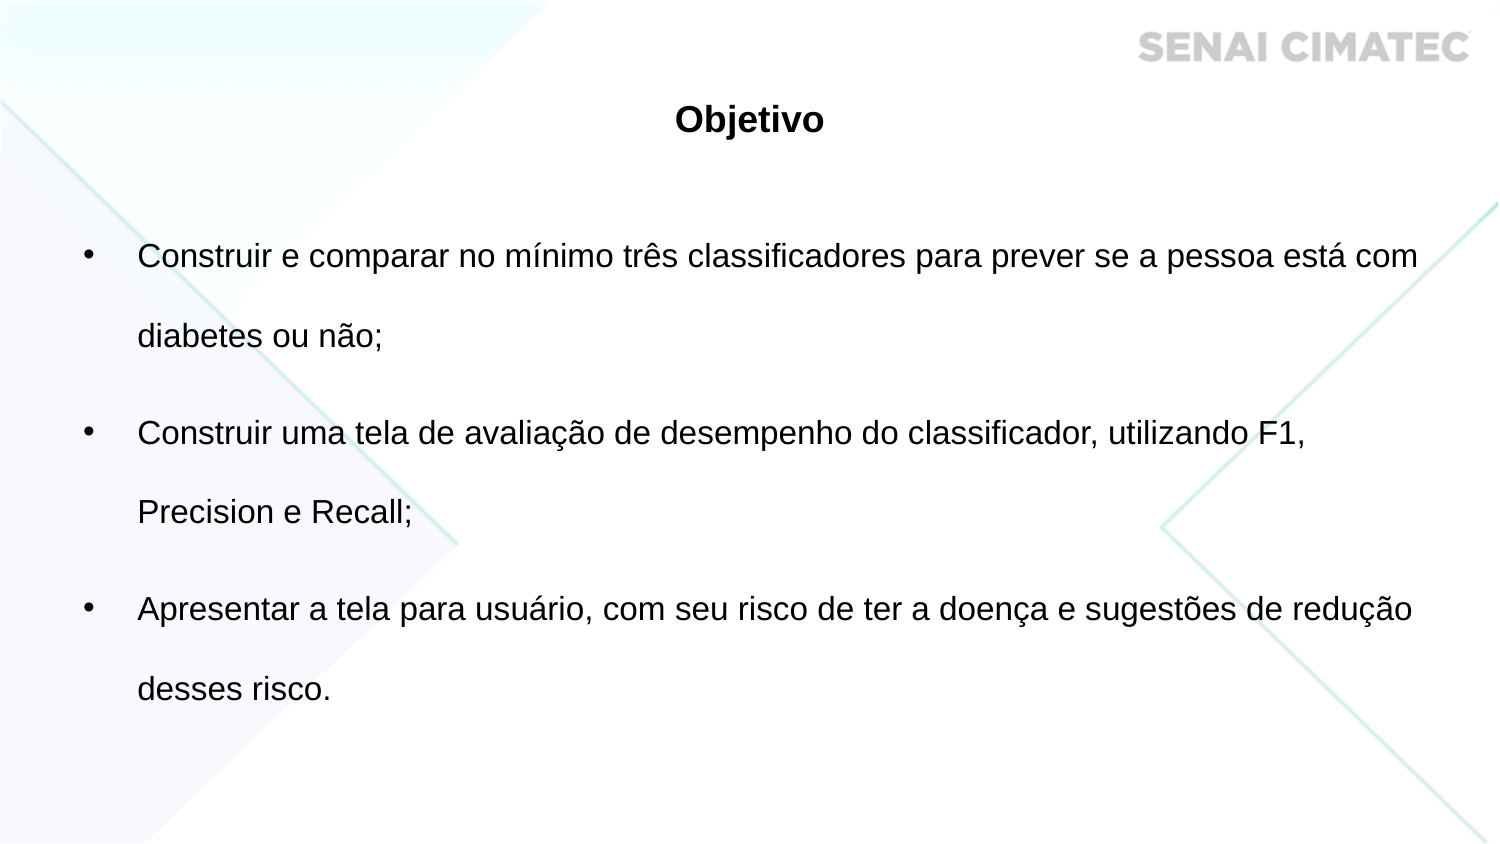

# Objetivo
Construir e comparar no mínimo três classificadores para prever se a pessoa está com diabetes ou não;
Construir uma tela de avaliação de desempenho do classificador, utilizando F1, Precision e Recall;
Apresentar a tela para usuário, com seu risco de ter a doença e sugestões de redução desses risco.